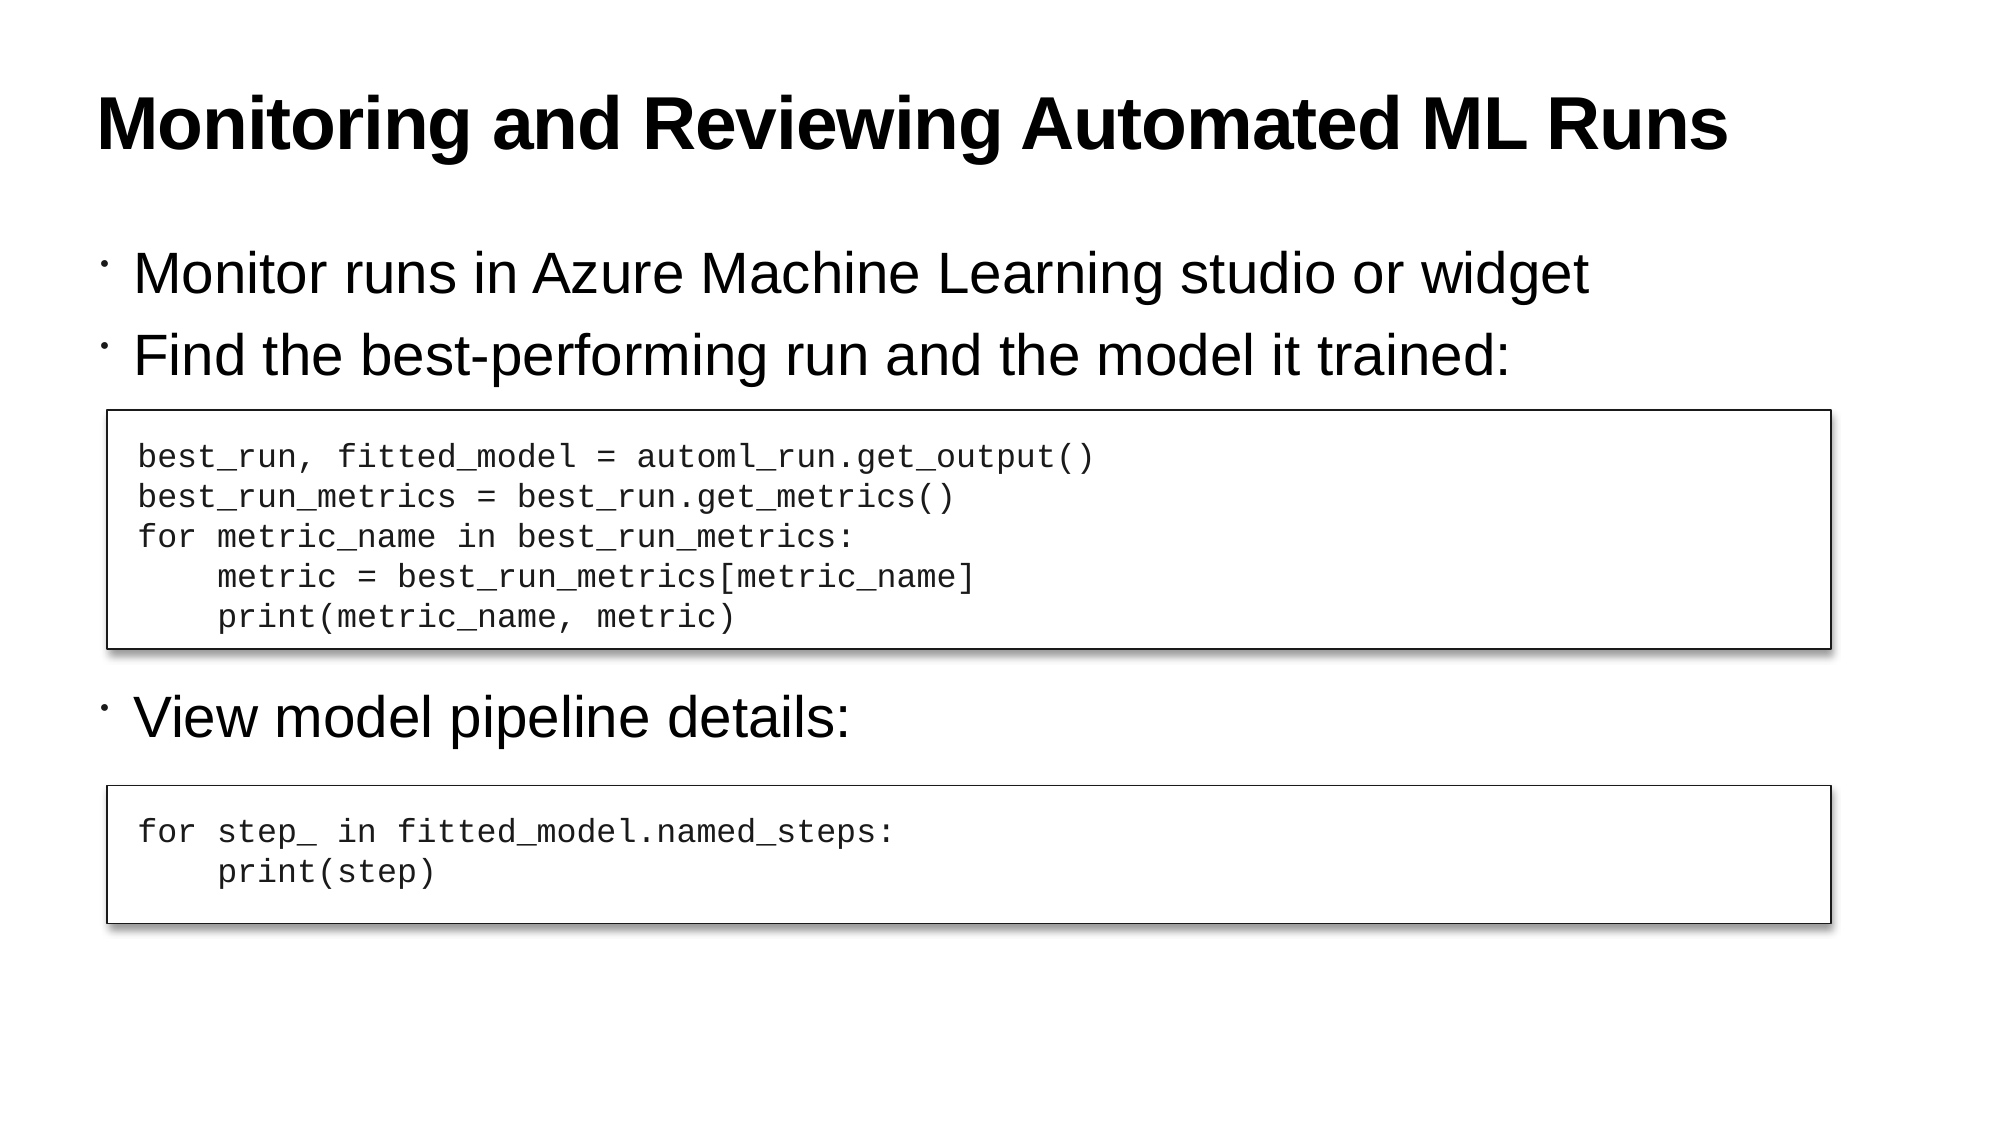

# Monitoring and Reviewing Automated ML Runs
Monitor runs in Azure Machine Learning studio or widget
Find the best-performing run and the model it trained:

View model pipeline details:
best_run, fitted_model = automl_run.get_output()
best_run_metrics = best_run.get_metrics()
for metric_name in best_run_metrics:
    metric = best_run_metrics[metric_name]
    print(metric_name, metric)
for step_ in fitted_model.named_steps:
    print(step)